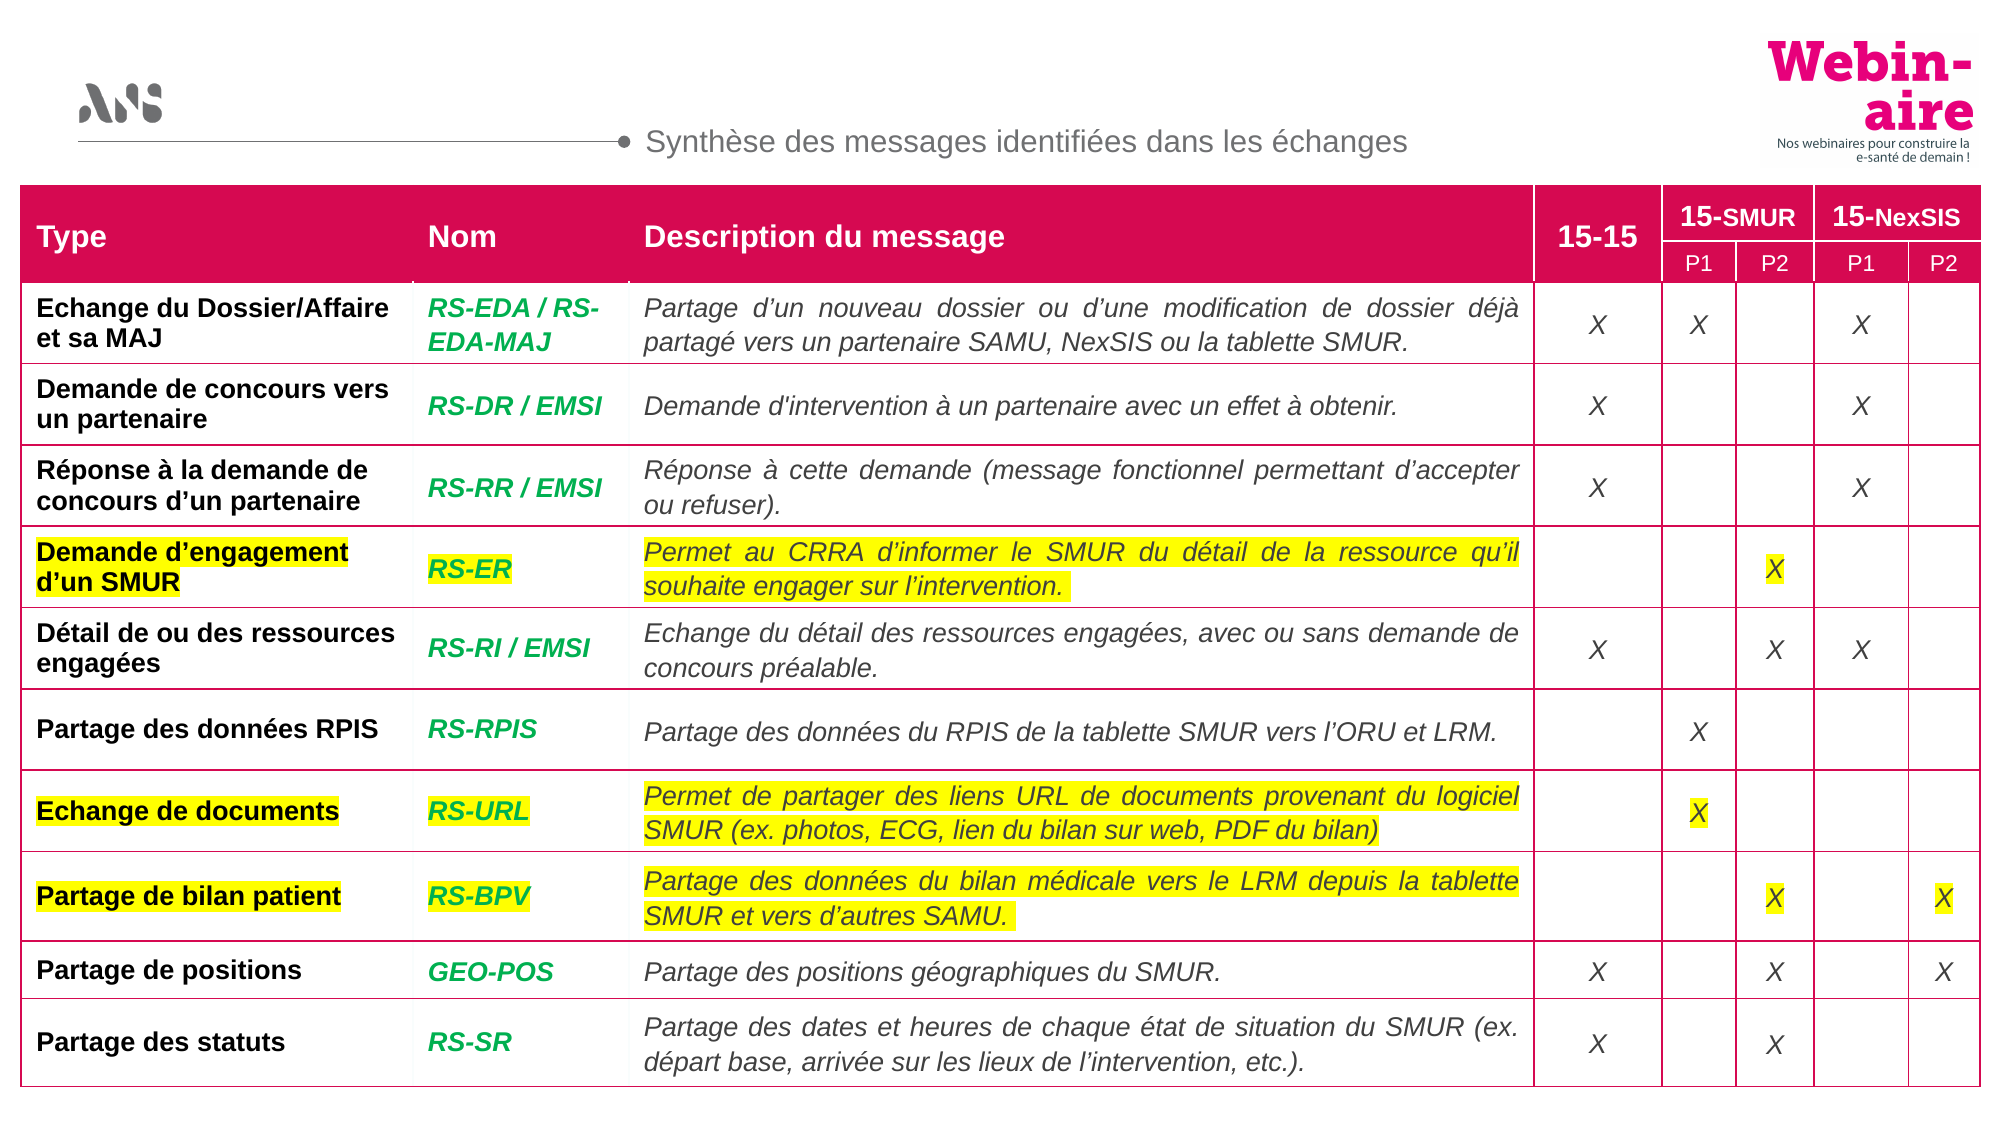

Synthèse des messages identifiées dans les échanges
| Type | Nom | Description du message | 15-15 | 15-SMUR |  | 15-NexSIS |  |
| --- | --- | --- | --- | --- | --- | --- | --- |
|  |  |  |  | P1 | P2 | P1 | P2 |
| Echange du Dossier/Affaire et sa MAJ | RS-EDA / RS-EDA-MAJ | Partage d’un nouveau dossier ou d’une modification de dossier déjà partagé vers un partenaire SAMU, NexSIS ou la tablette SMUR. | X | X |  | X |  |
| Demande de concours vers un partenaire | RS-DR / EMSI | Demande d'intervention à un partenaire avec un effet à obtenir. | X |  |  | X |  |
| Réponse à la demande de concours d’un partenaire | RS-RR / EMSI | Réponse à cette demande (message fonctionnel permettant d’accepter ou refuser). | X |  |  | X |  |
| Demande d’engagement d’un SMUR | RS-ER | Permet au CRRA d’informer le SMUR du détail de la ressource qu’il souhaite engager sur l’intervention. |  |  | X |  |  |
| Détail de ou des ressources engagées | RS-RI / EMSI | Echange du détail des ressources engagées, avec ou sans demande de concours préalable. | X |  | X | X |  |
| Partage des données RPIS | RS-RPIS | Partage des données du RPIS de la tablette SMUR vers l’ORU et LRM. |  | X |  |  |  |
| Echange de documents | RS-URL | Permet de partager des liens URL de documents provenant du logiciel SMUR (ex. photos, ECG, lien du bilan sur web, PDF du bilan) |  | X |  |  |  |
| Partage de bilan patient | RS-BPV | Partage des données du bilan médicale vers le LRM depuis la tablette SMUR et vers d’autres SAMU. |  |  | X |  | X |
| Partage de positions | GEO-POS | Partage des positions géographiques du SMUR. | X |  | X |  | X |
| Partage des statuts | RS-SR | Partage des dates et heures de chaque état de situation du SMUR (ex. départ base, arrivée sur les lieux de l’intervention, etc.). | X |  | X |  |  |
Hub Santé – GT Territoires n°2 – Novembre 2024